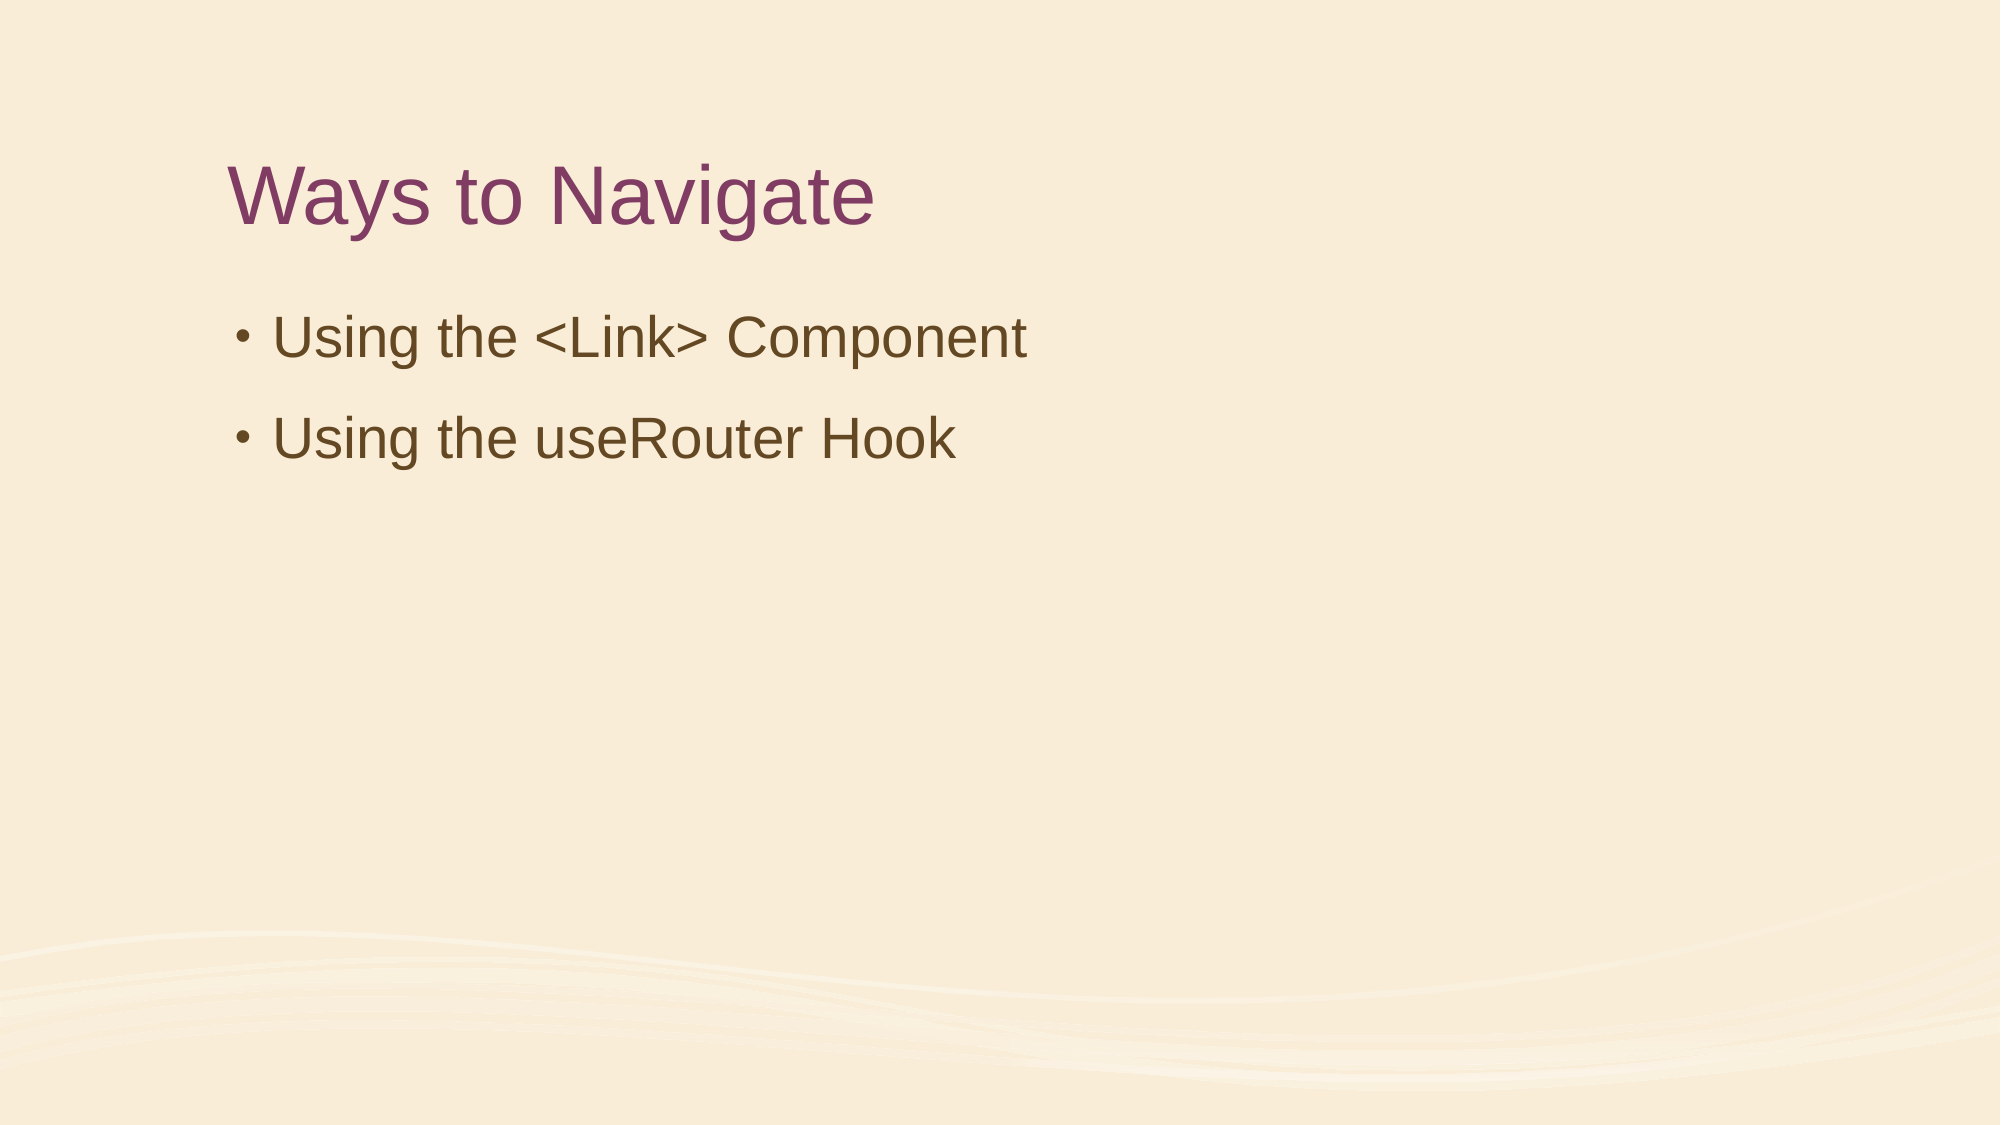

# Ways to Navigate
Using the <Link> Component
Using the useRouter Hook